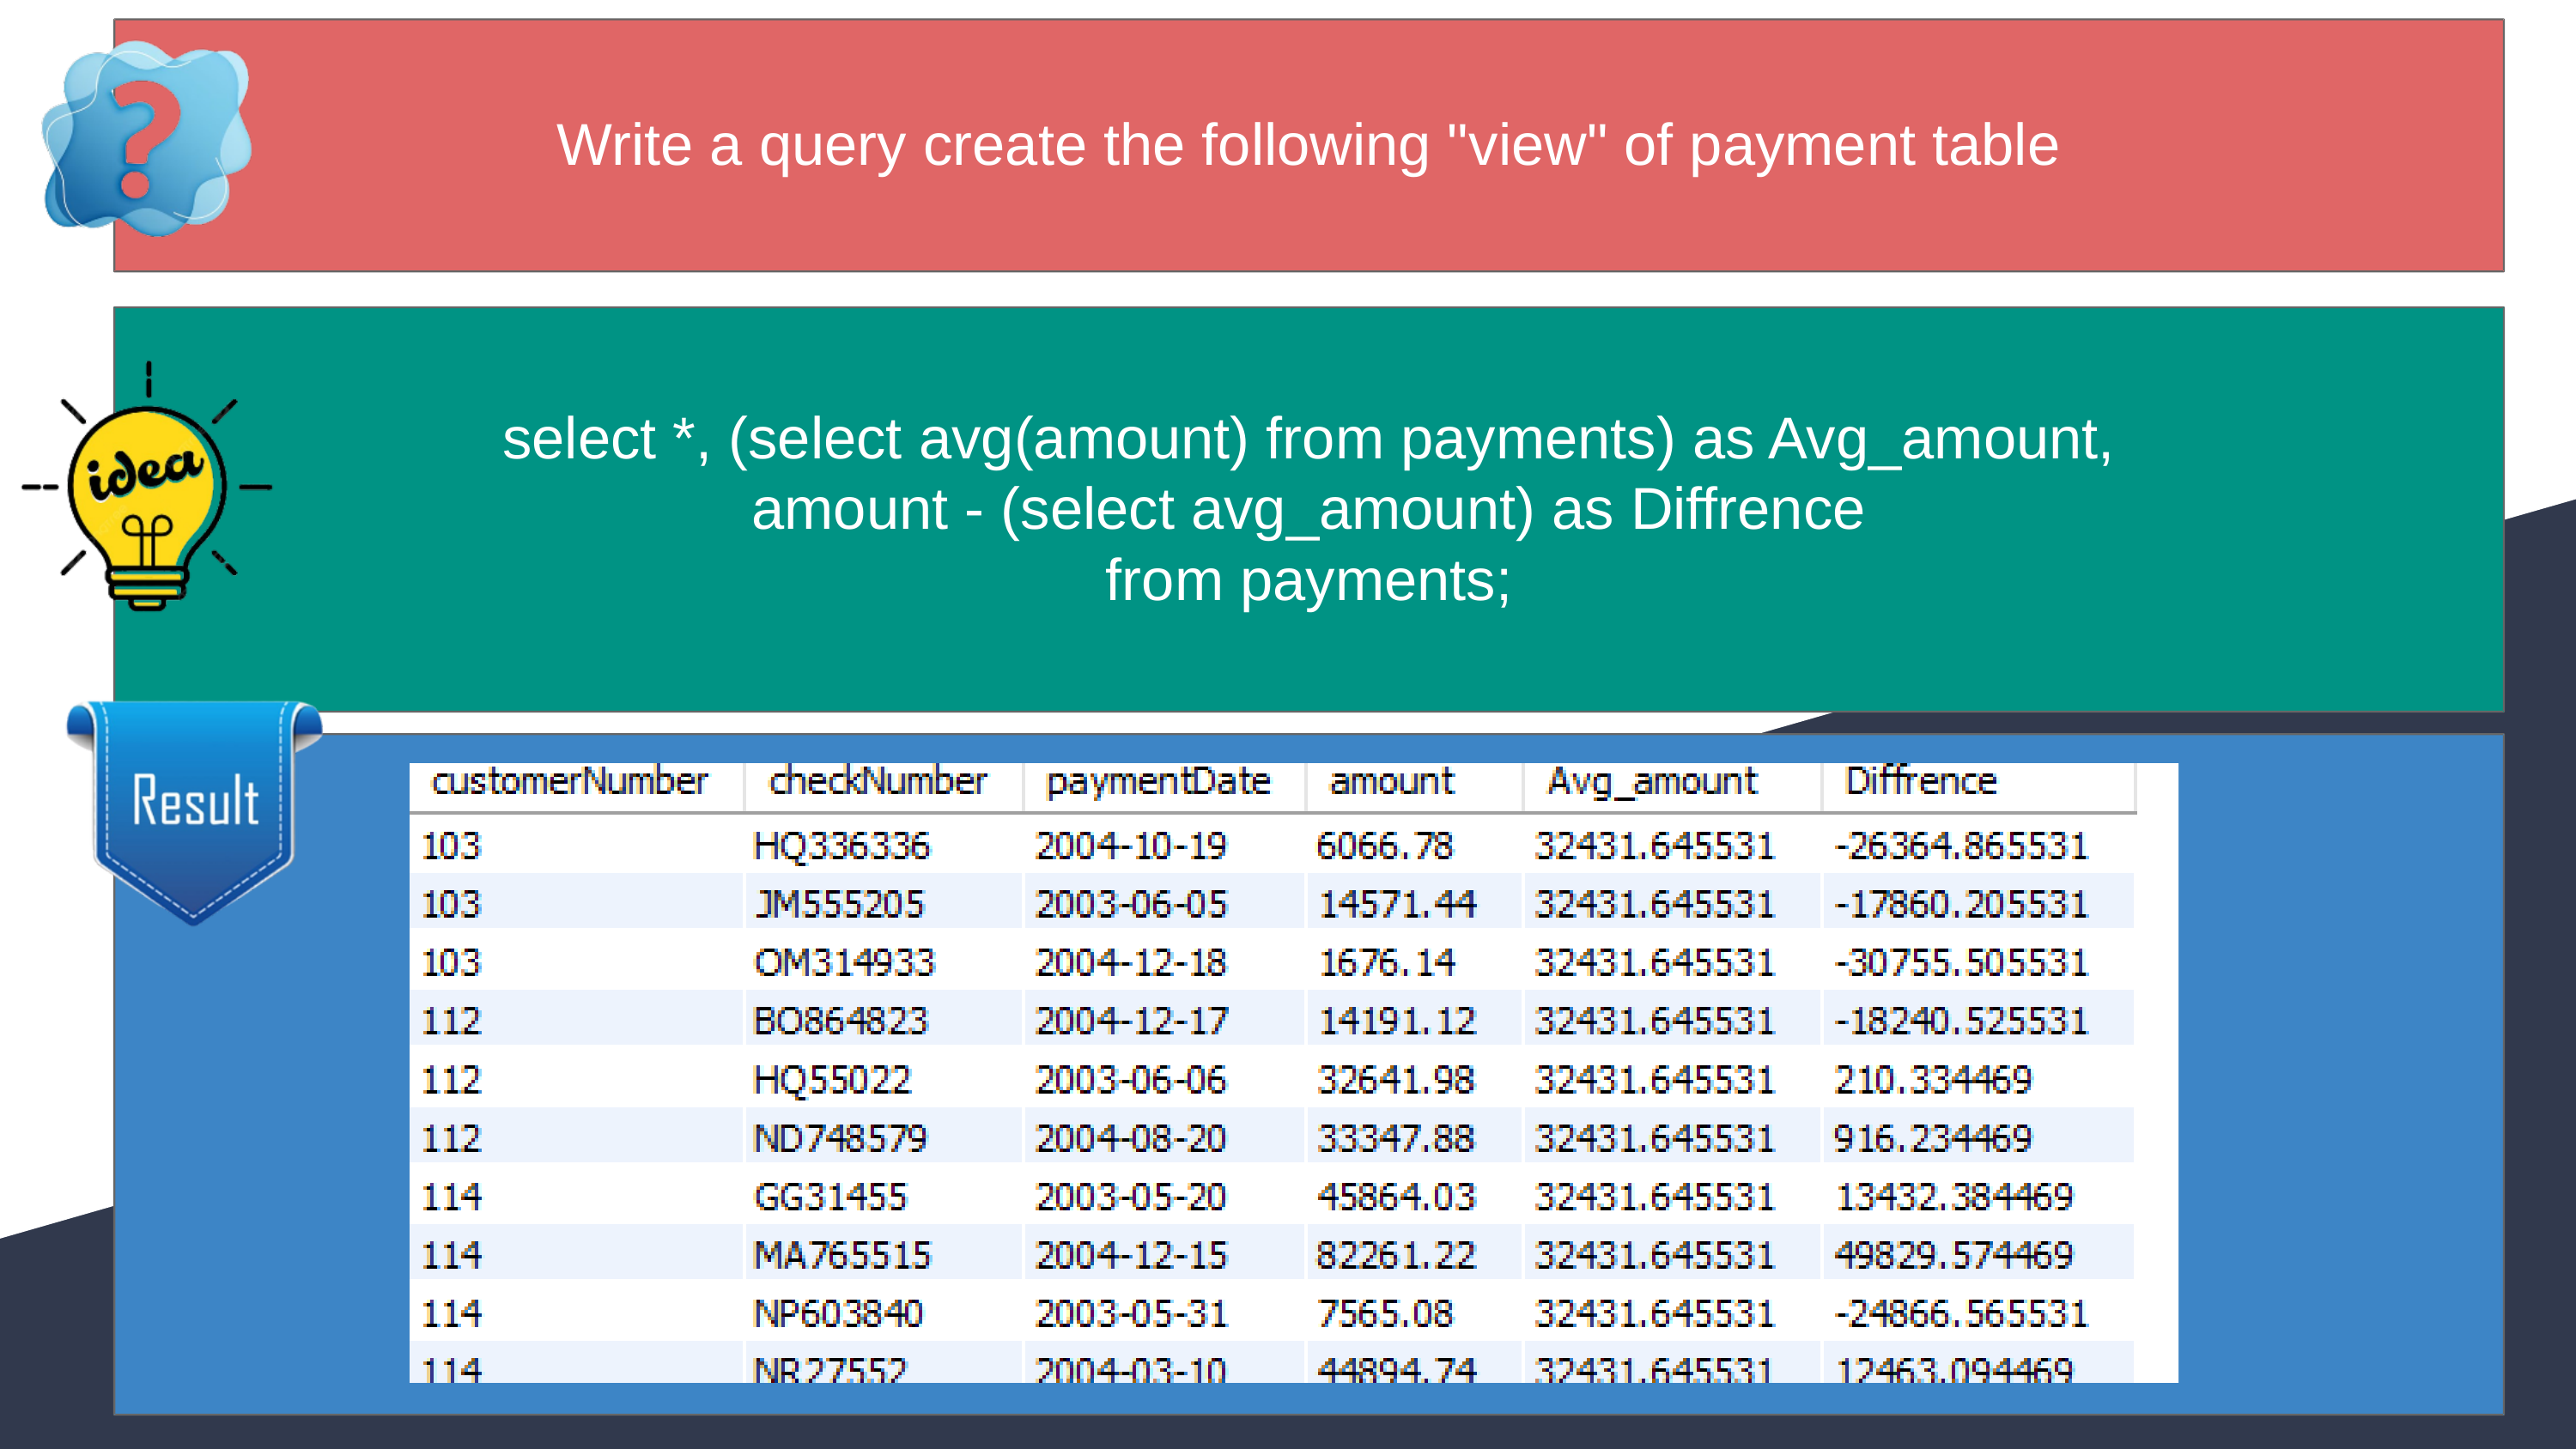

Write a query create the following "view" of payment table

select *, (select avg(amount) from payments) as Avg_amount,
amount - (select avg_amount) as Diffrence
from payments;